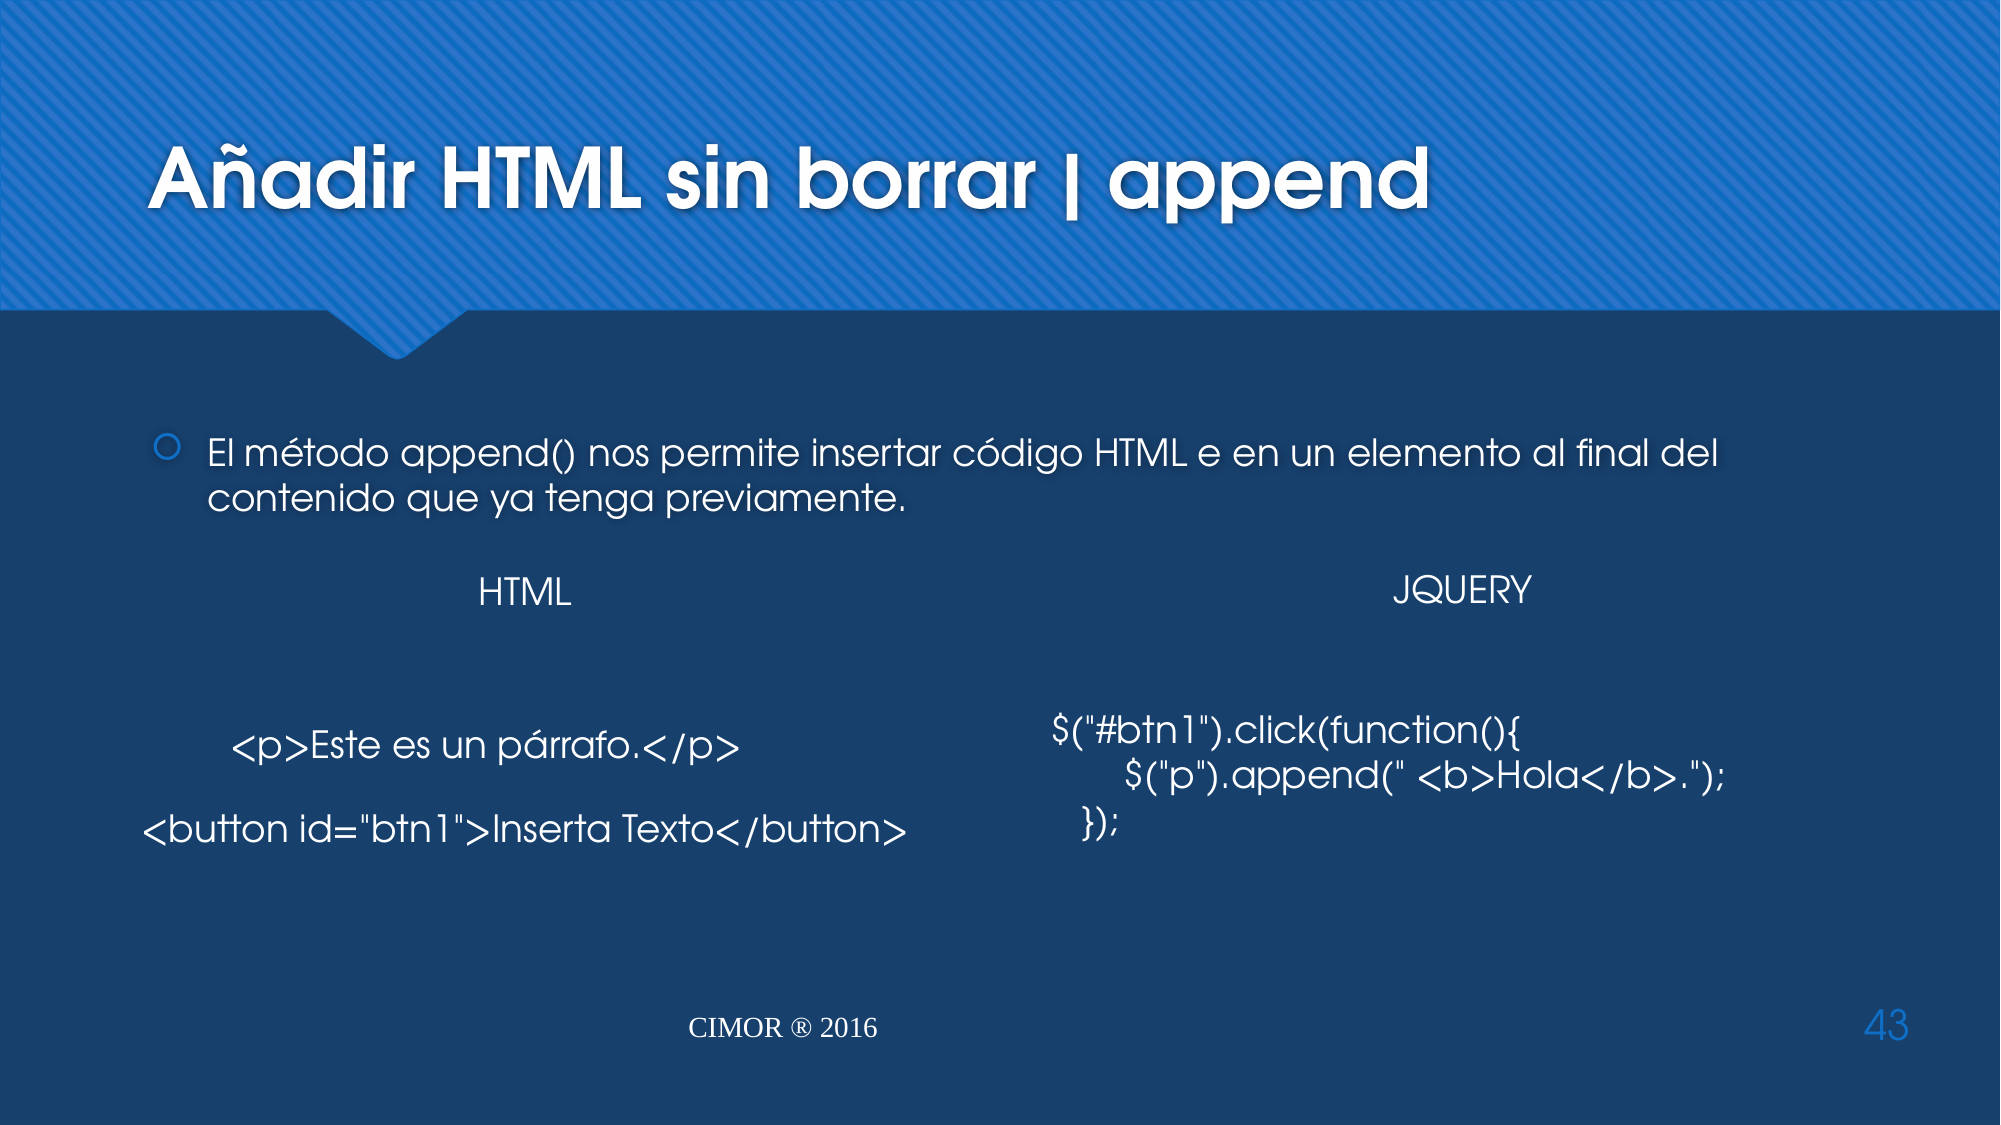

# Añadir HTML sin borrar | append
El método append() nos permite insertar código HTML e en un elemento al final del contenido que ya tenga previamente.

JQUERY
HTML
 $("#btn1").click(function(){
        $("p").append(" <b>Hola</b>.");
    });
<p>Este es un párrafo.</p>
<button id="btn1">Inserta Texto</button>
43
CIMOR ® 2016